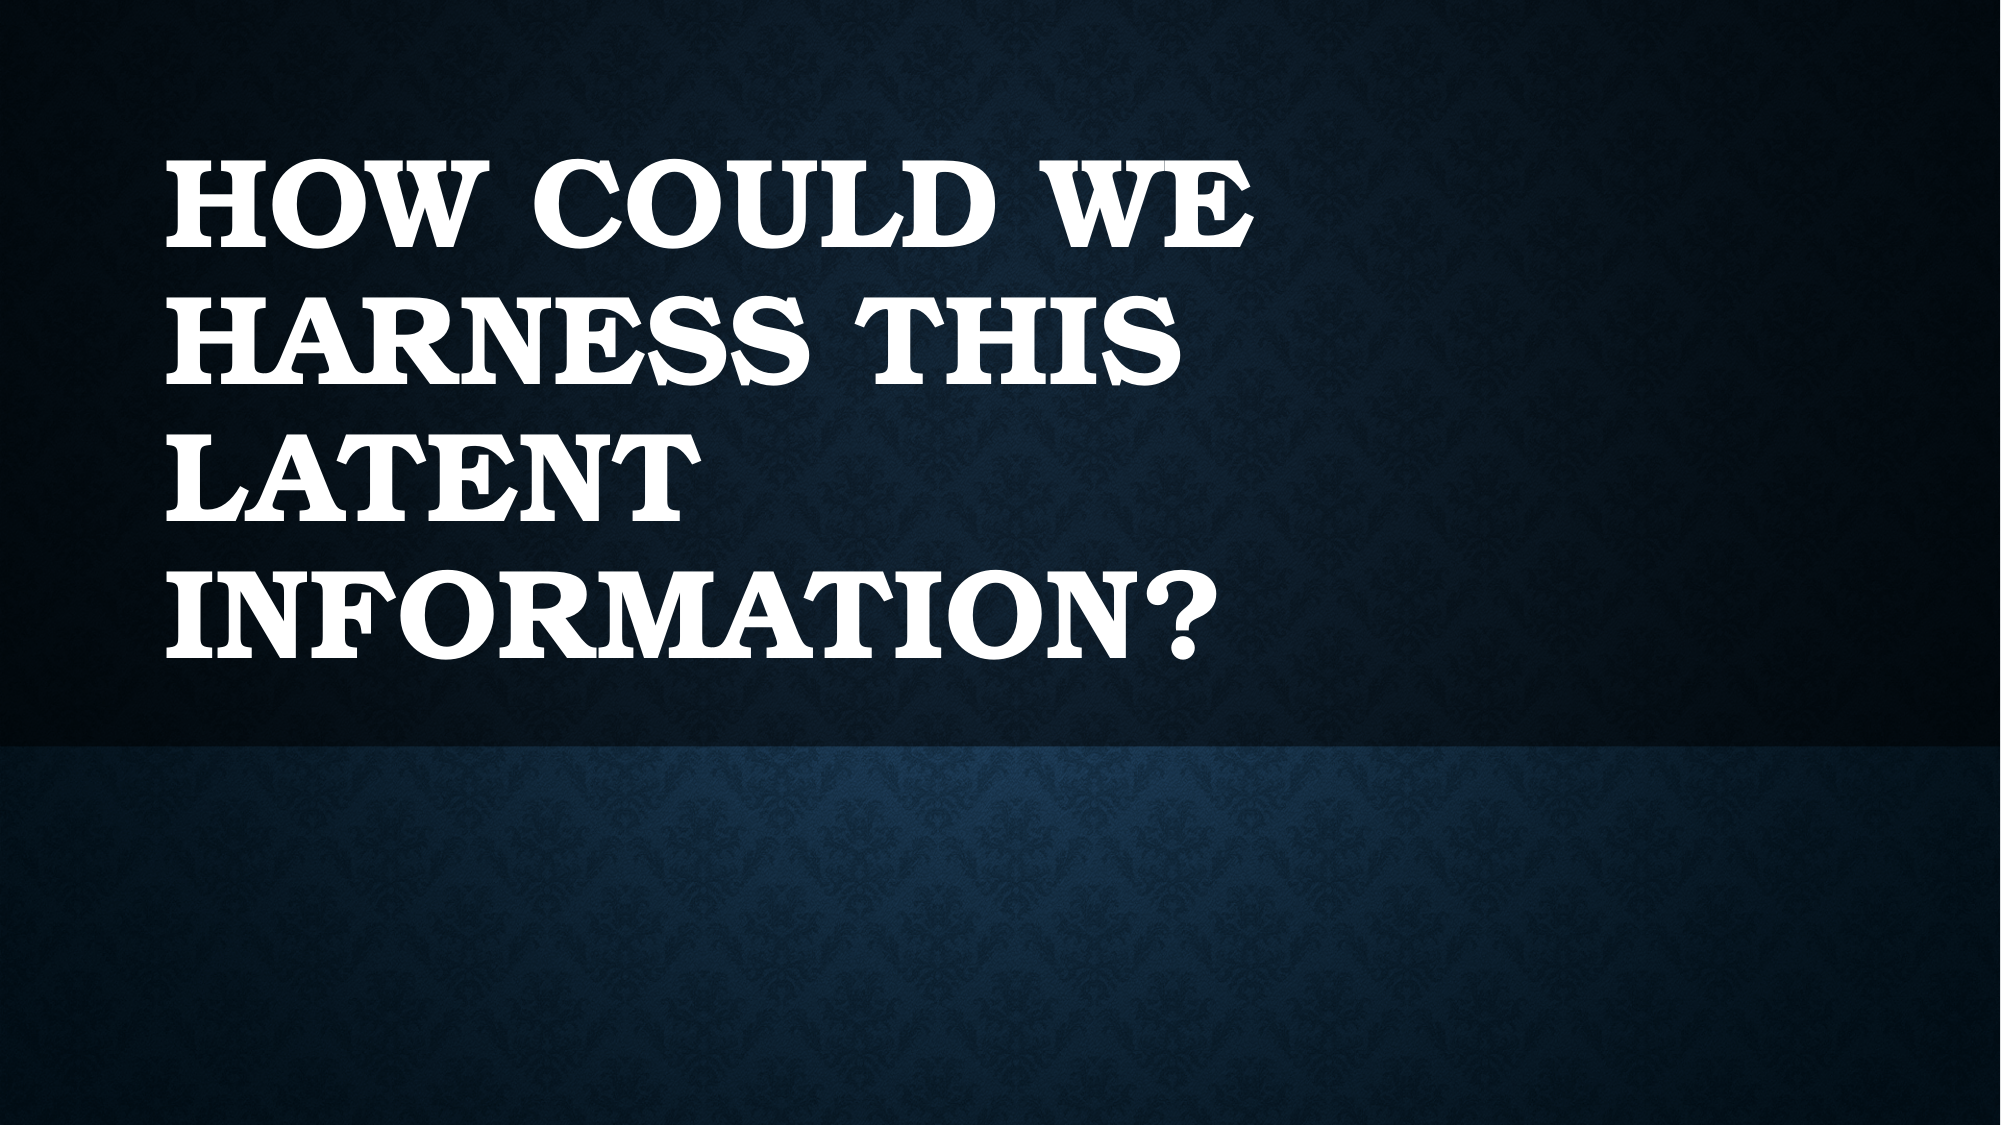

# HOW COULD WE HARNESS THIS LATENT INFORMATION?